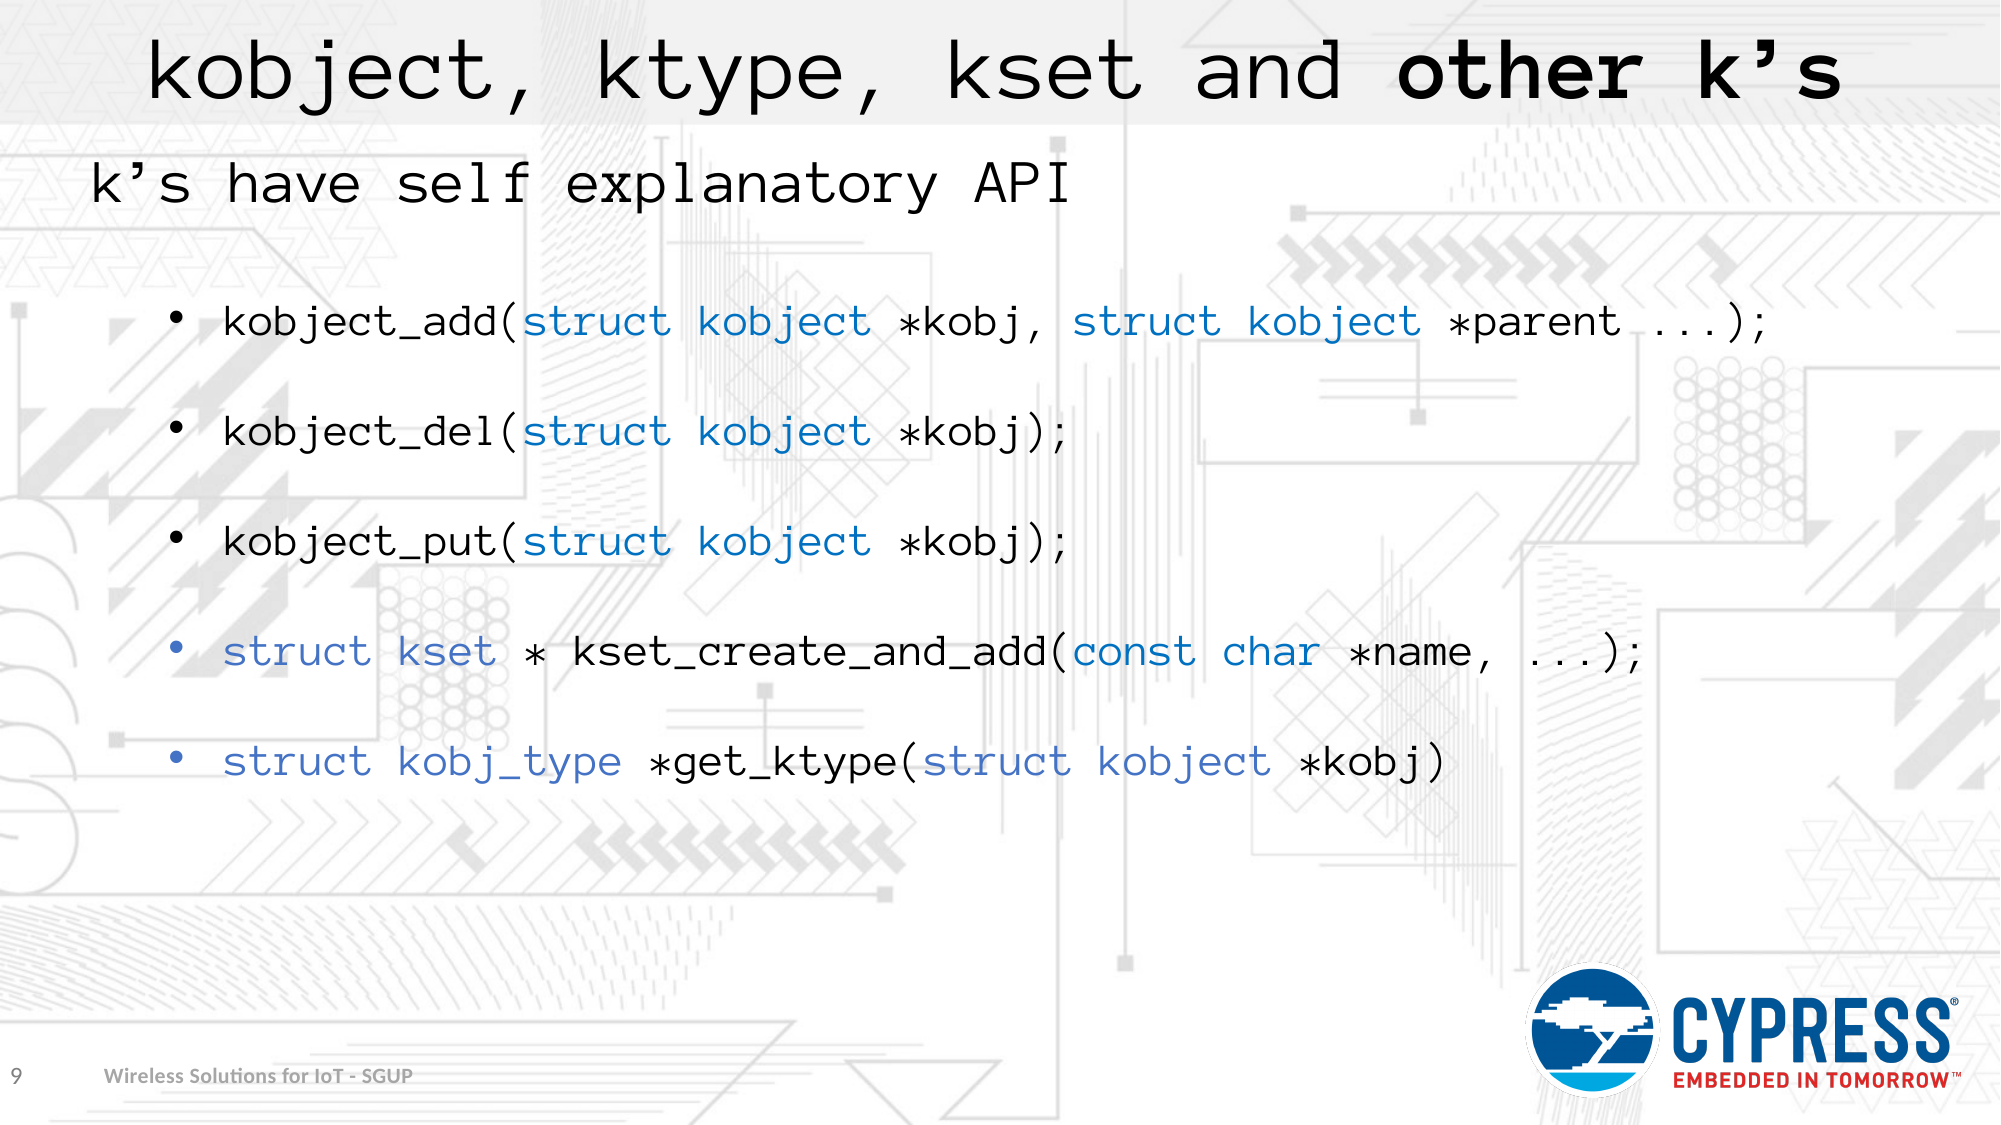

kobject, ktype, kset and other k’s
k’s have self explanatory API

kobject_add(struct kobject *kobj, struct kobject *parent ...);

kobject_del(struct kobject *kobj);

kobject_put(struct kobject *kobj);

struct kset * kset_create_and_add(const char *name, ...);

struct kobj_type *get_ktype(struct kobject *kobj)